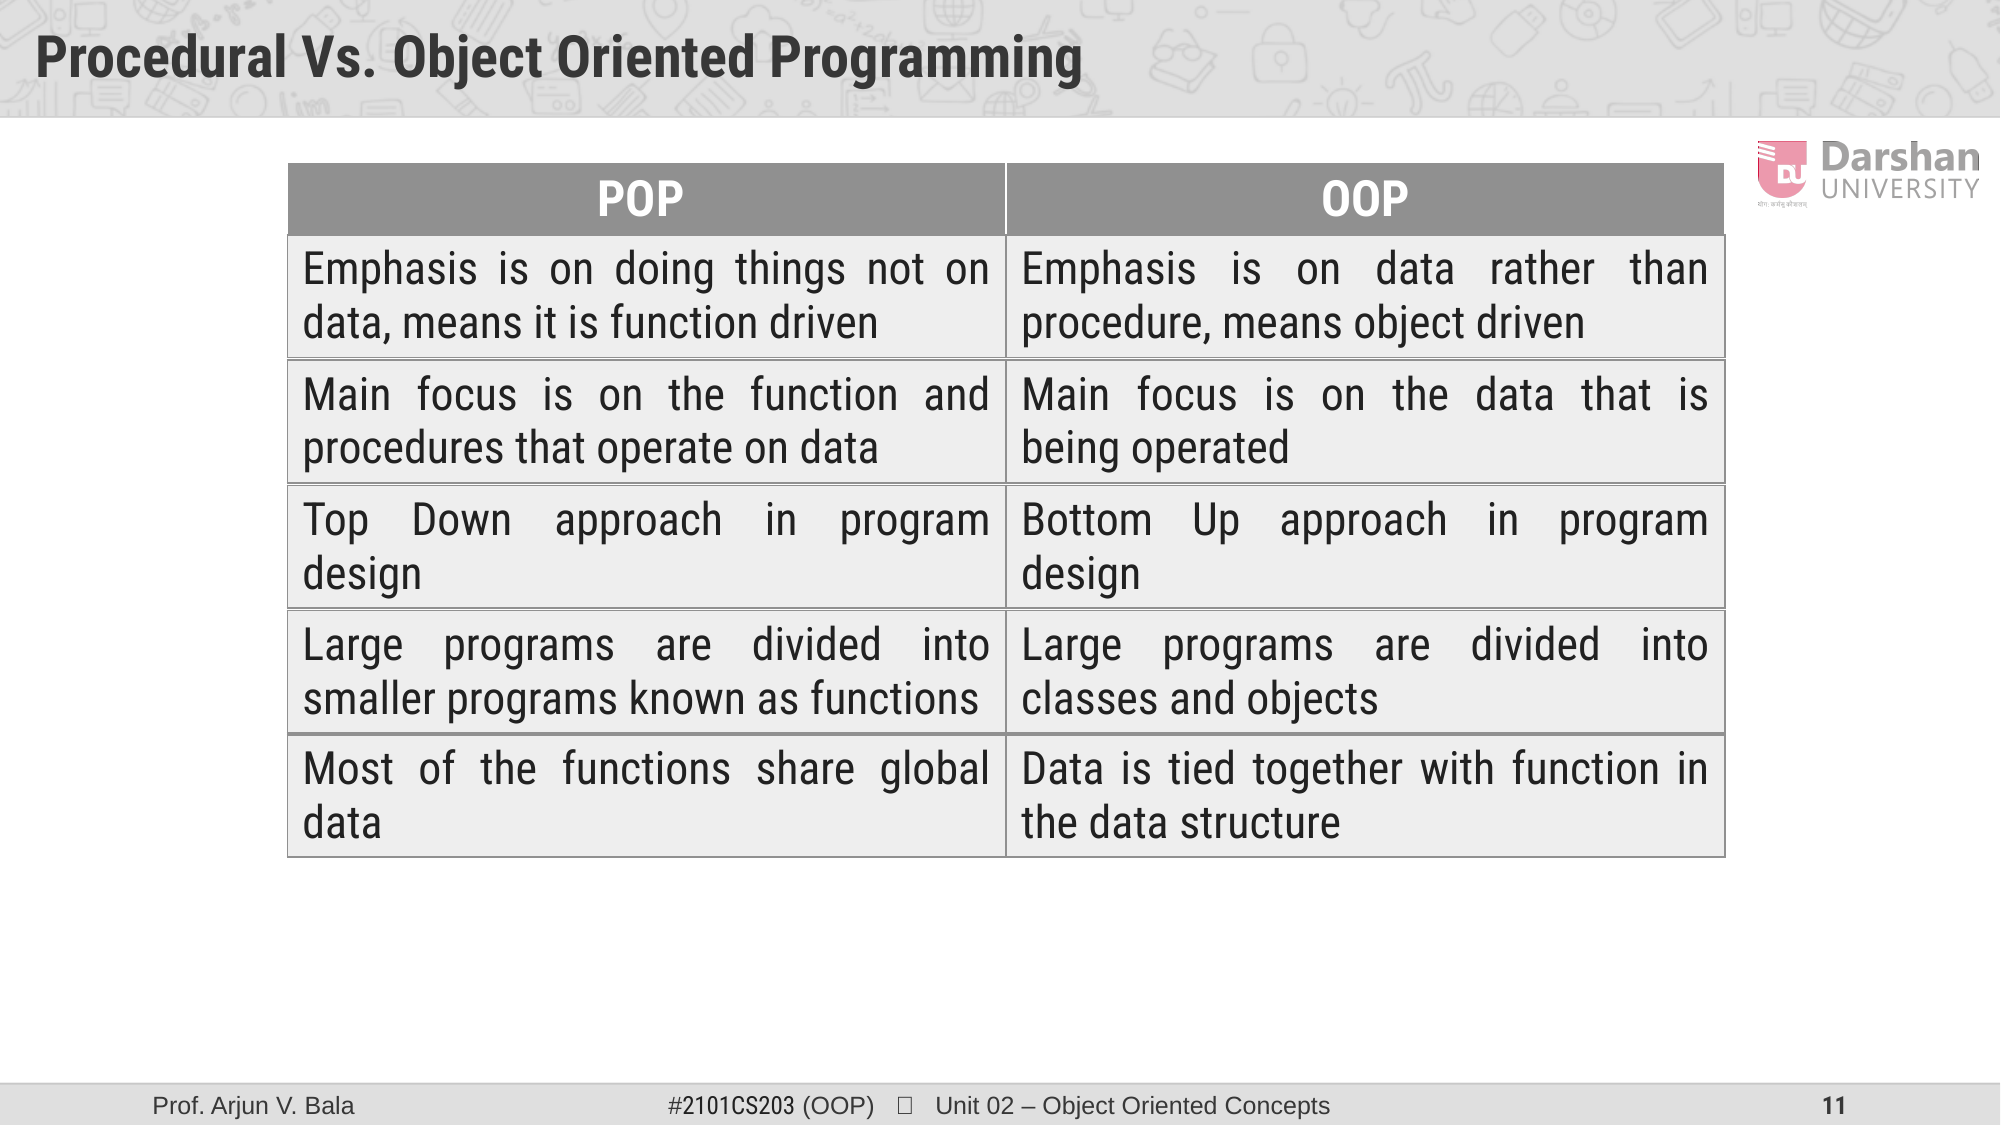

# Procedural Vs. Object Oriented Programming
| POP | OOP |
| --- | --- |
| Emphasis is on doing things not on data, means it is function driven | Emphasis is on data rather than procedure, means object driven |
| --- | --- |
| Main focus is on the function and procedures that operate on data | Main focus is on the data that is being operated |
| --- | --- |
| Top Down approach in program design | Bottom Up approach in program design |
| --- | --- |
| Large programs are divided into smaller programs known as functions | Large programs are divided into classes and objects |
| --- | --- |
| Most of the functions share global data | Data is tied together with function in the data structure |
| --- | --- |